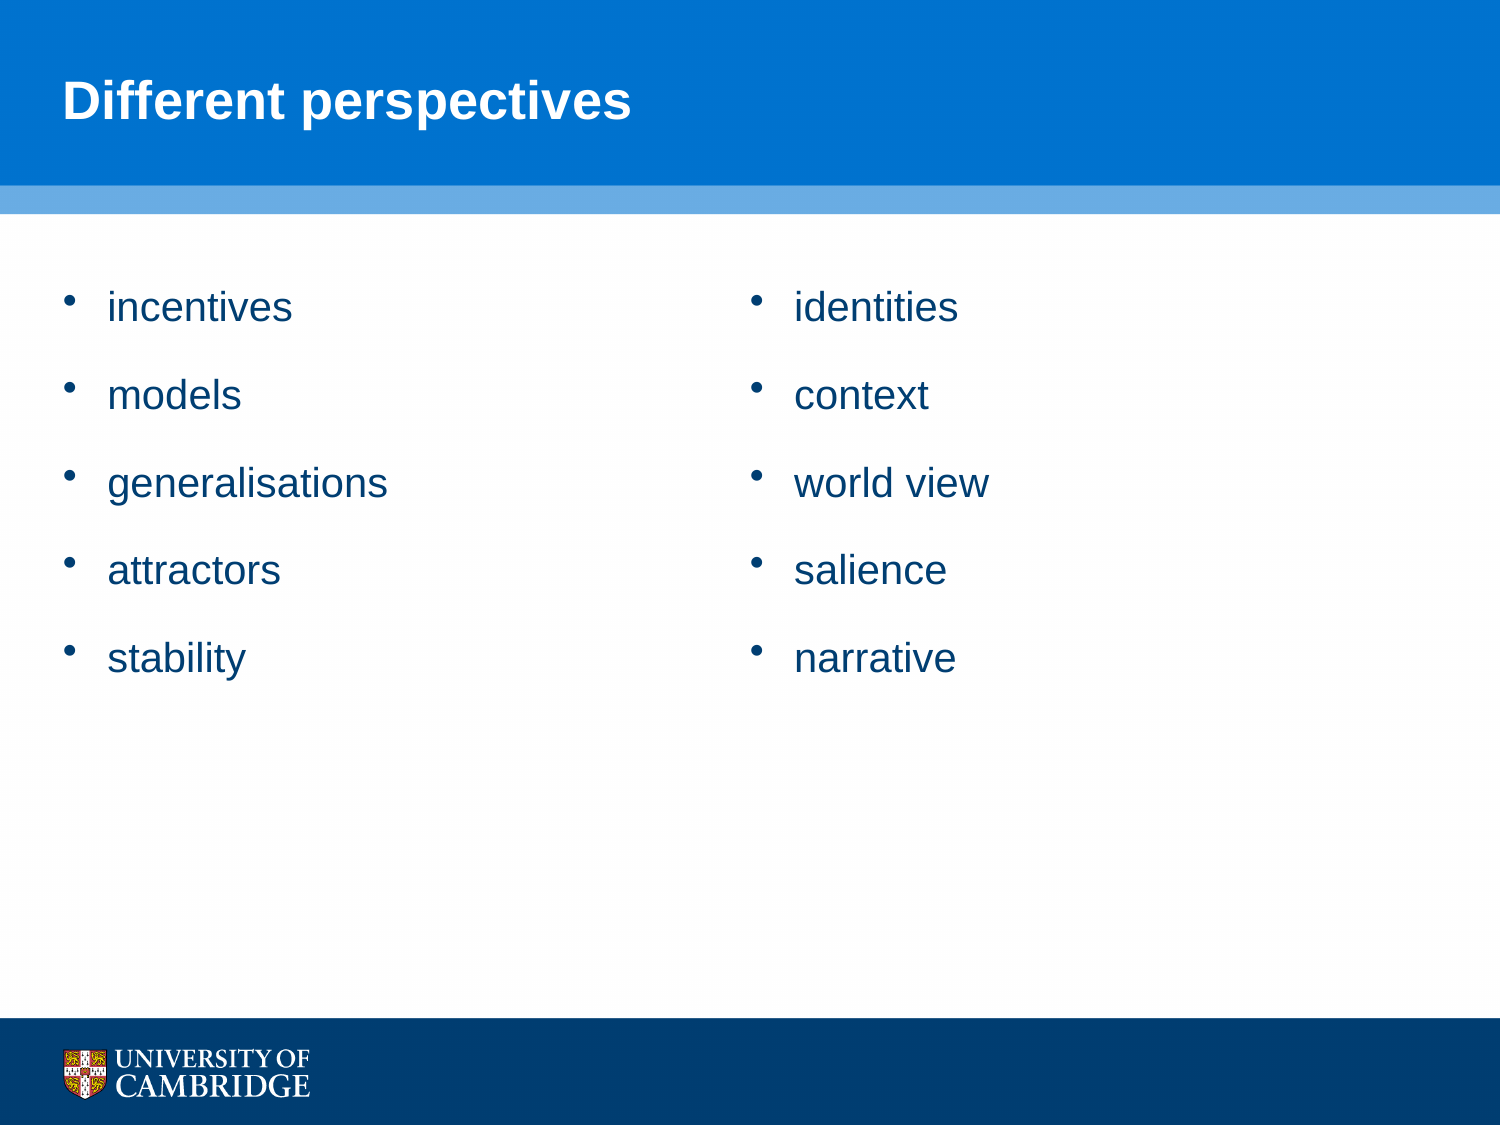

# Different perspectives
incentives
models
generalisations
attractors
stability

identities
context
world view
salience
narrative